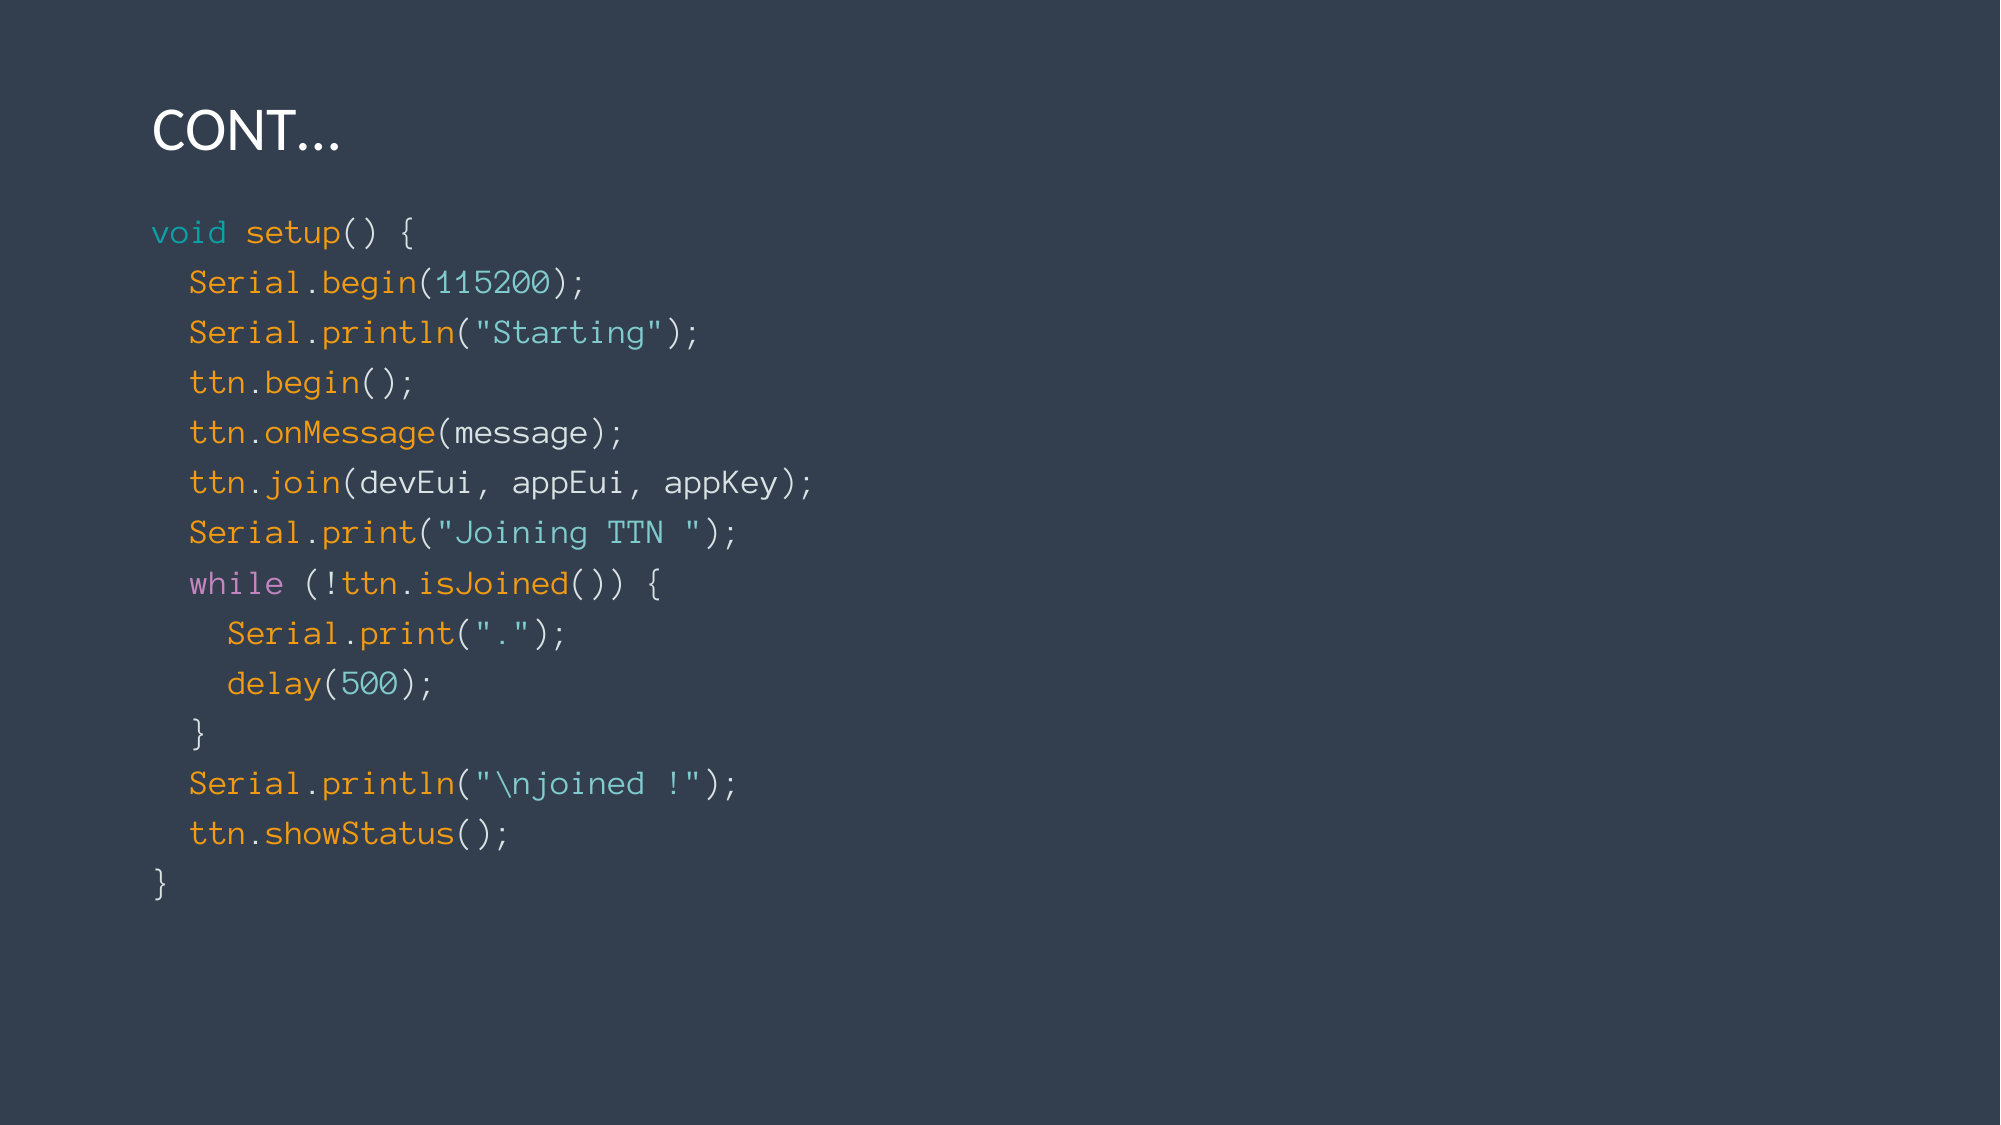

# CONT…
void setup() {
  Serial.begin(115200);
  Serial.println("Starting");
  ttn.begin();
  ttn.onMessage(message);
  ttn.join(devEui, appEui, appKey);
  Serial.print("Joining TTN ");
  while (!ttn.isJoined()) {
    Serial.print(".");
    delay(500);
  }
  Serial.println("\njoined !");
  ttn.showStatus();
}